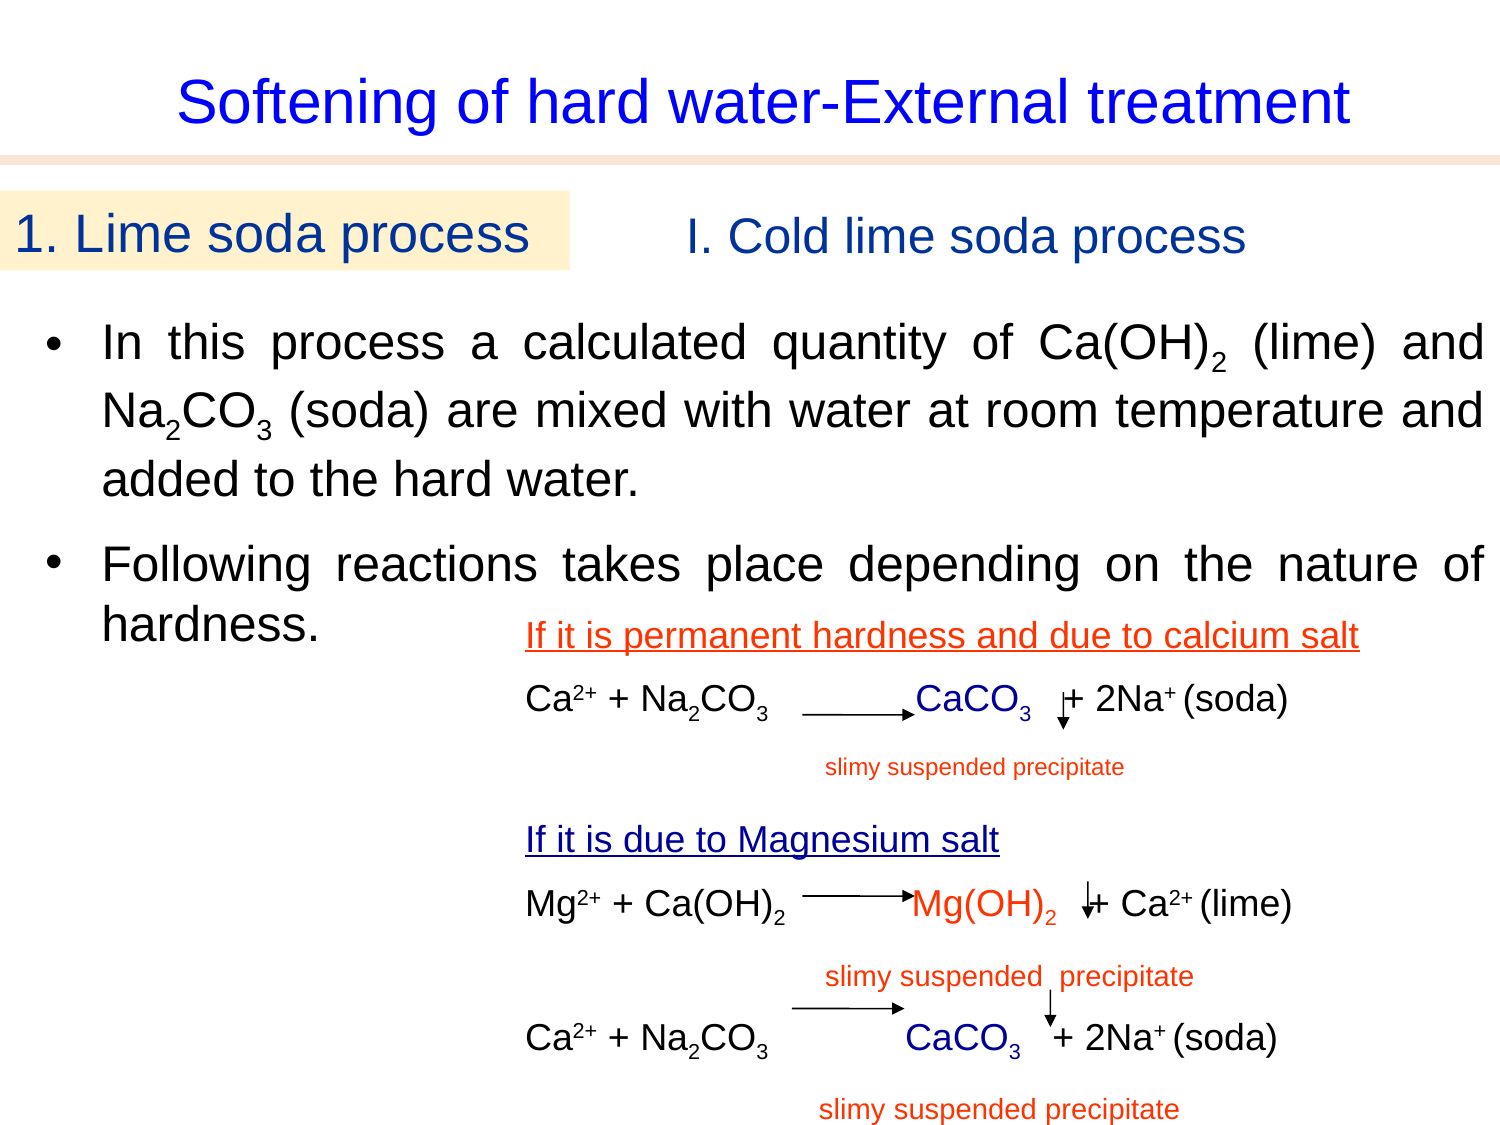

Softening of hard water-External treatment
1. Lime soda process
I. Cold lime soda process
In this process a calculated quantity of Ca(OH)2 (lime) and Na2CO3 (soda) are mixed with water at room temperature and added to the hard water.
Following reactions takes place depending on the nature of hardness.
If it is permanent hardness and due to calcium salt
Ca2+ + Na2CO3              CaCO3   + 2Na+ (soda)
                                                  slimy suspended precipitate
If it is due to Magnesium salt
Mg2+ + Ca(OH)2            Mg(OH)2   + Ca2+ (lime)
                                                  slimy suspended  precipitate
Ca2+ + Na2CO3             CaCO3   + 2Na+ (soda)
                                                 slimy suspended precipitate